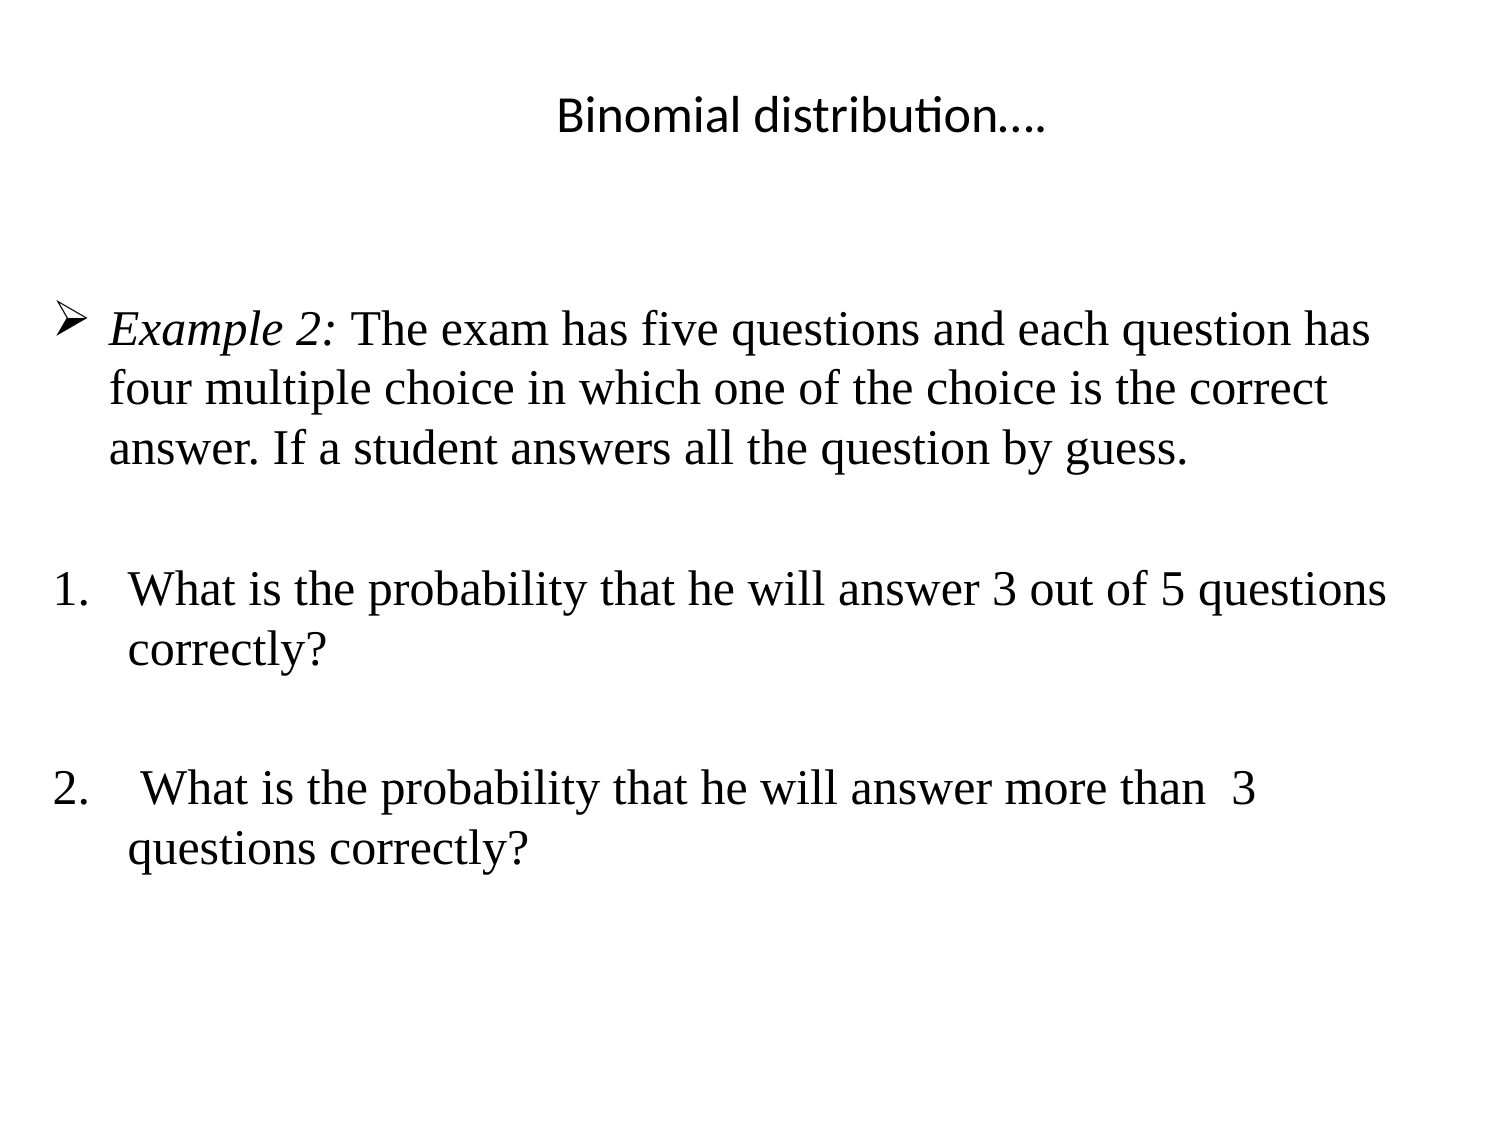

Binomial distribution….

Example 2: The exam has five questions and each question has four multiple choice in which one of the choice is the correct answer. If a student answers all the question by guess.

What is the probability that he will answer 3 out of 5 questions correctly?

 What is the probability that he will answer more than  3 questions correctly?